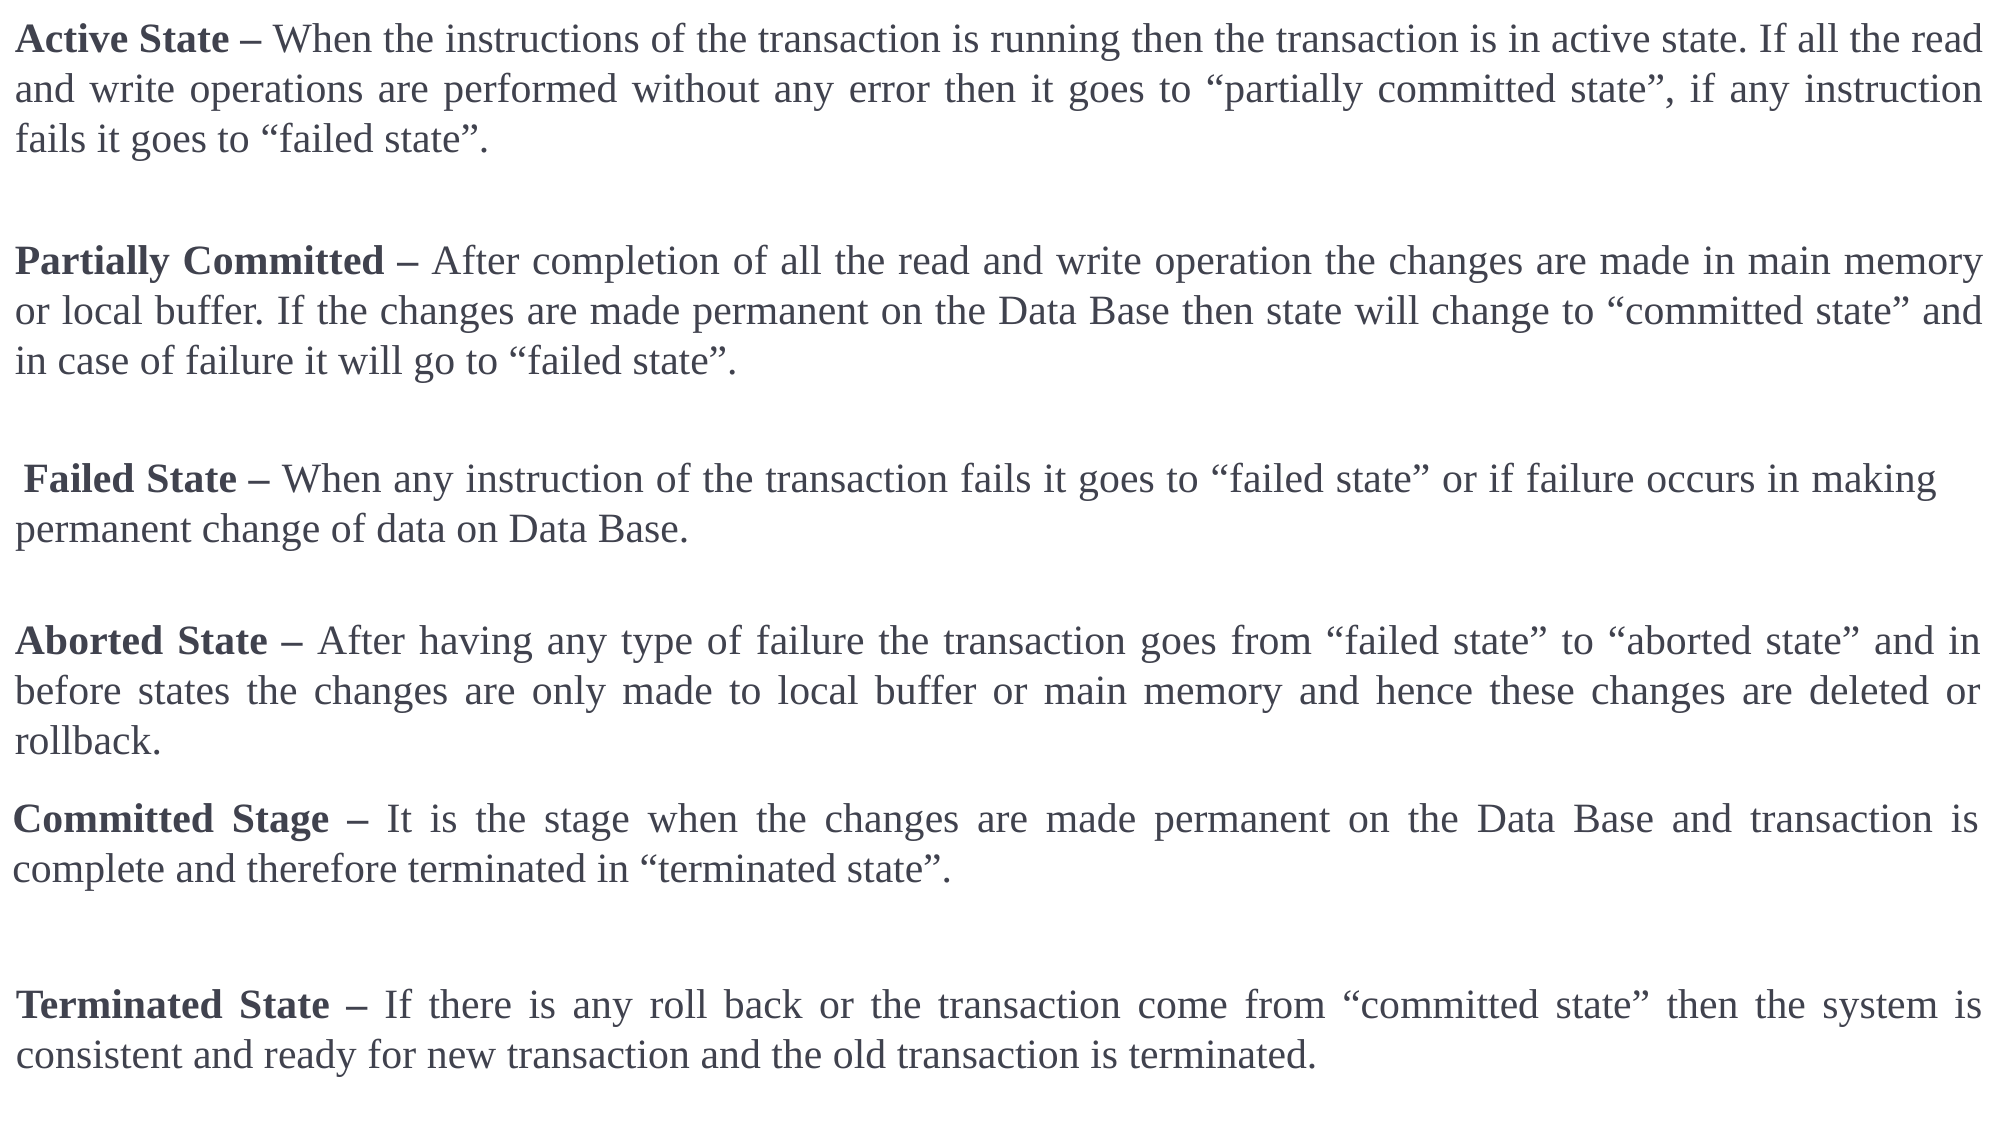

Active State – When the instructions of the transaction is running then the transaction is in active state. If all the read and write operations are performed without any error then it goes to “partially committed state”, if any instruction fails it goes to “failed state”.
Partially Committed – After completion of all the read and write operation the changes are made in main memory or local buffer. If the changes are made permanent on the Data Base then state will change to “committed state” and in case of failure it will go to “failed state”.
  Failed State – When any instruction of the transaction fails it goes to “failed state” or if failure occurs in making      permanent change of data on Data Base.

Aborted State – After having any type of failure the transaction goes from “failed state” to “aborted state” and in before states the changes are only made to local buffer or main memory and hence these changes are deleted or rollback.
Committed Stage – It is the stage when the changes are made permanent on the Data Base and transaction is complete and therefore terminated in “terminated state”.
Terminated State – If there is any roll back or the transaction come from “committed state” then the system is consistent and ready for new transaction and the old transaction is terminated.